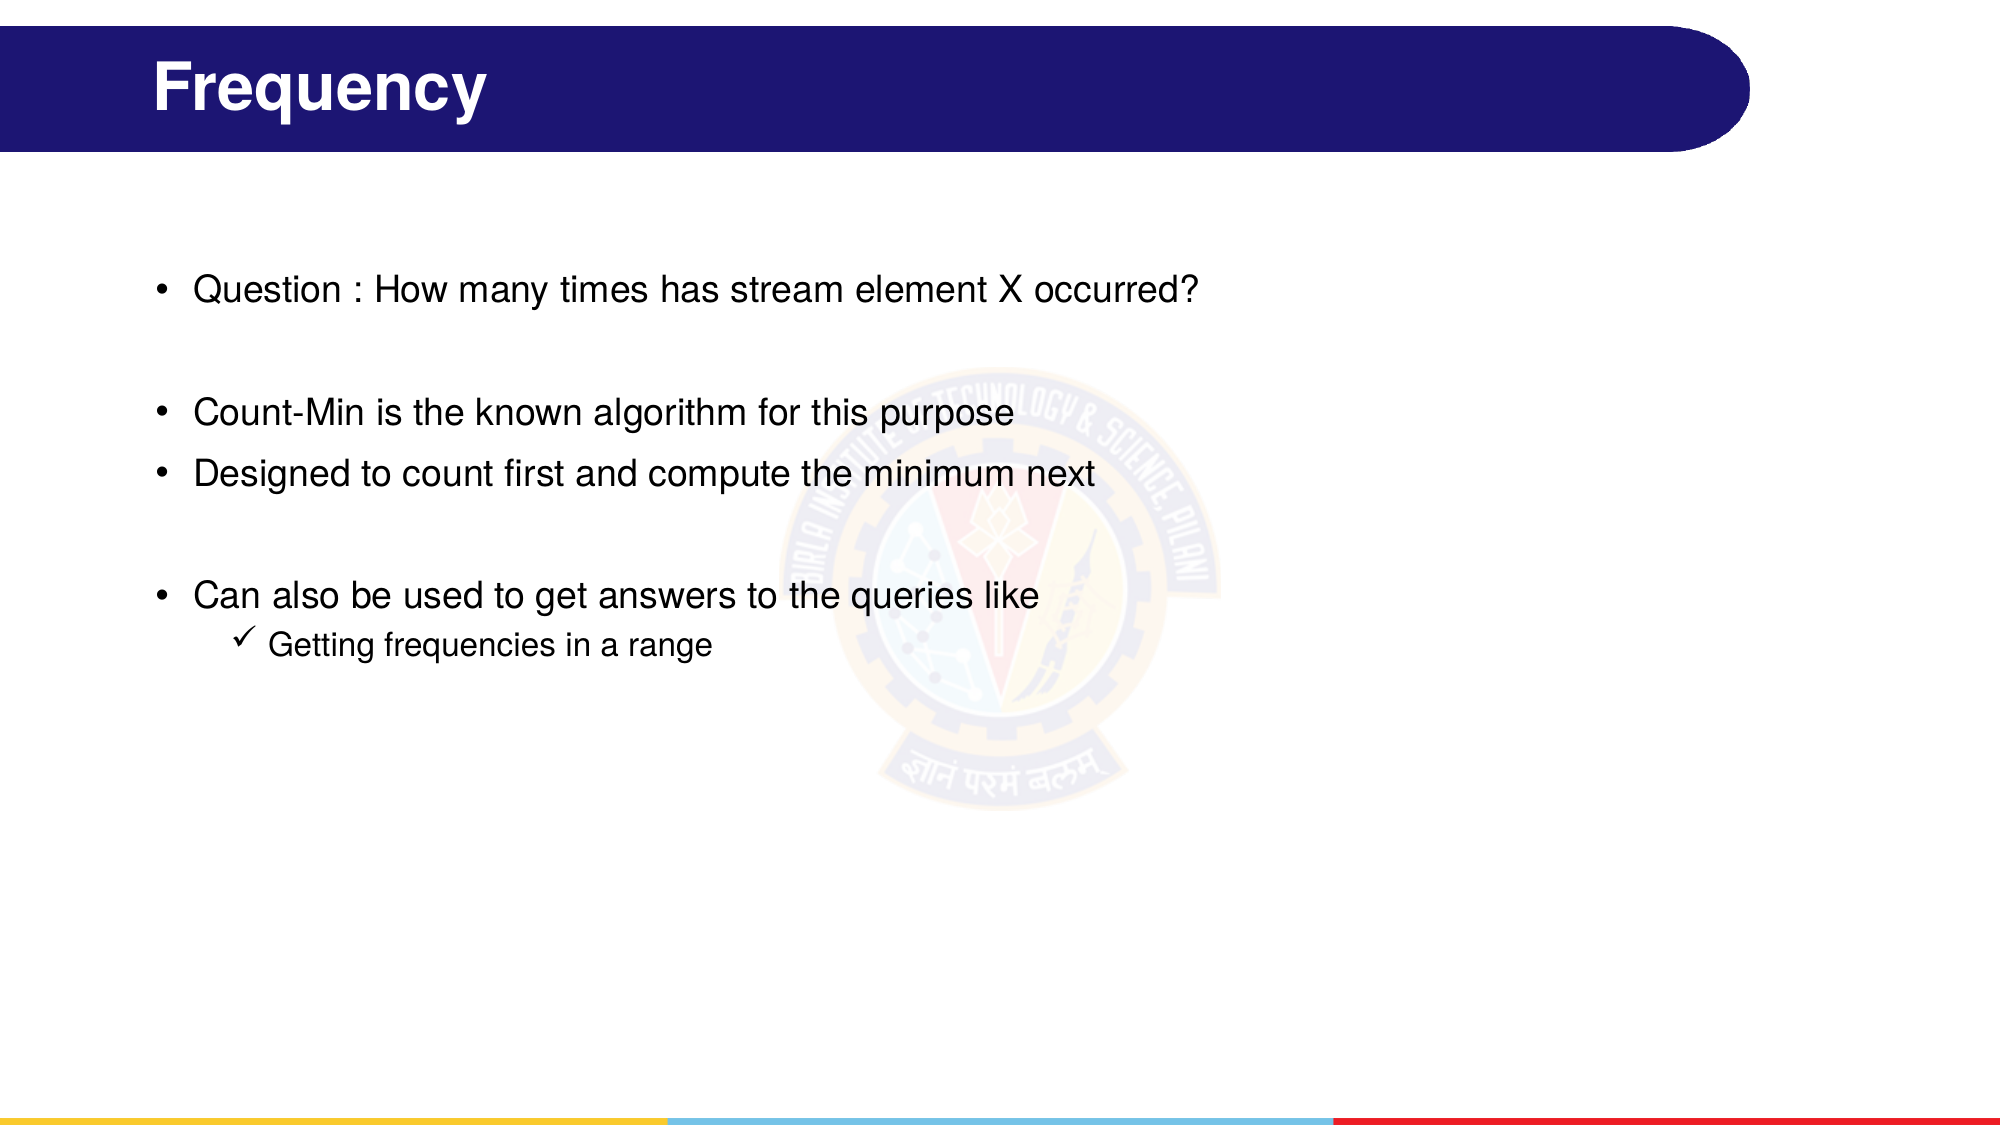

# Frequency

Question : How many times has stream element X occurred?

Count-Min is the known algorithm for this purpose
Designed to count first and compute the minimum next

Can also be used to get answers to the queries like
Getting frequencies in a range